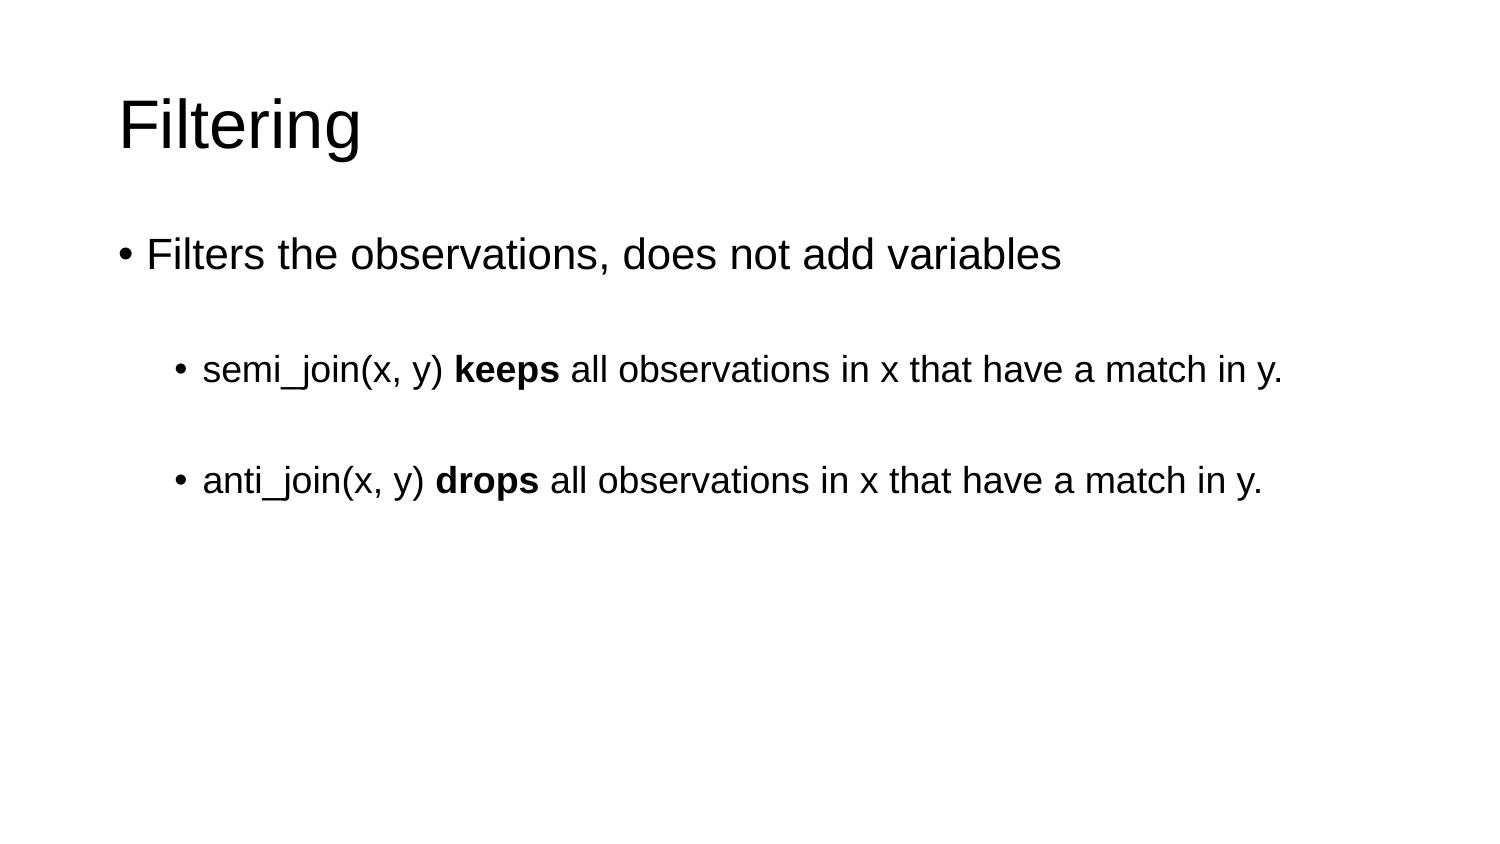

# Filtering
Filters the observations, does not add variables

semi_join(x, y) keeps all observations in x that have a match in y.

anti_join(x, y) drops all observations in x that have a match in y.